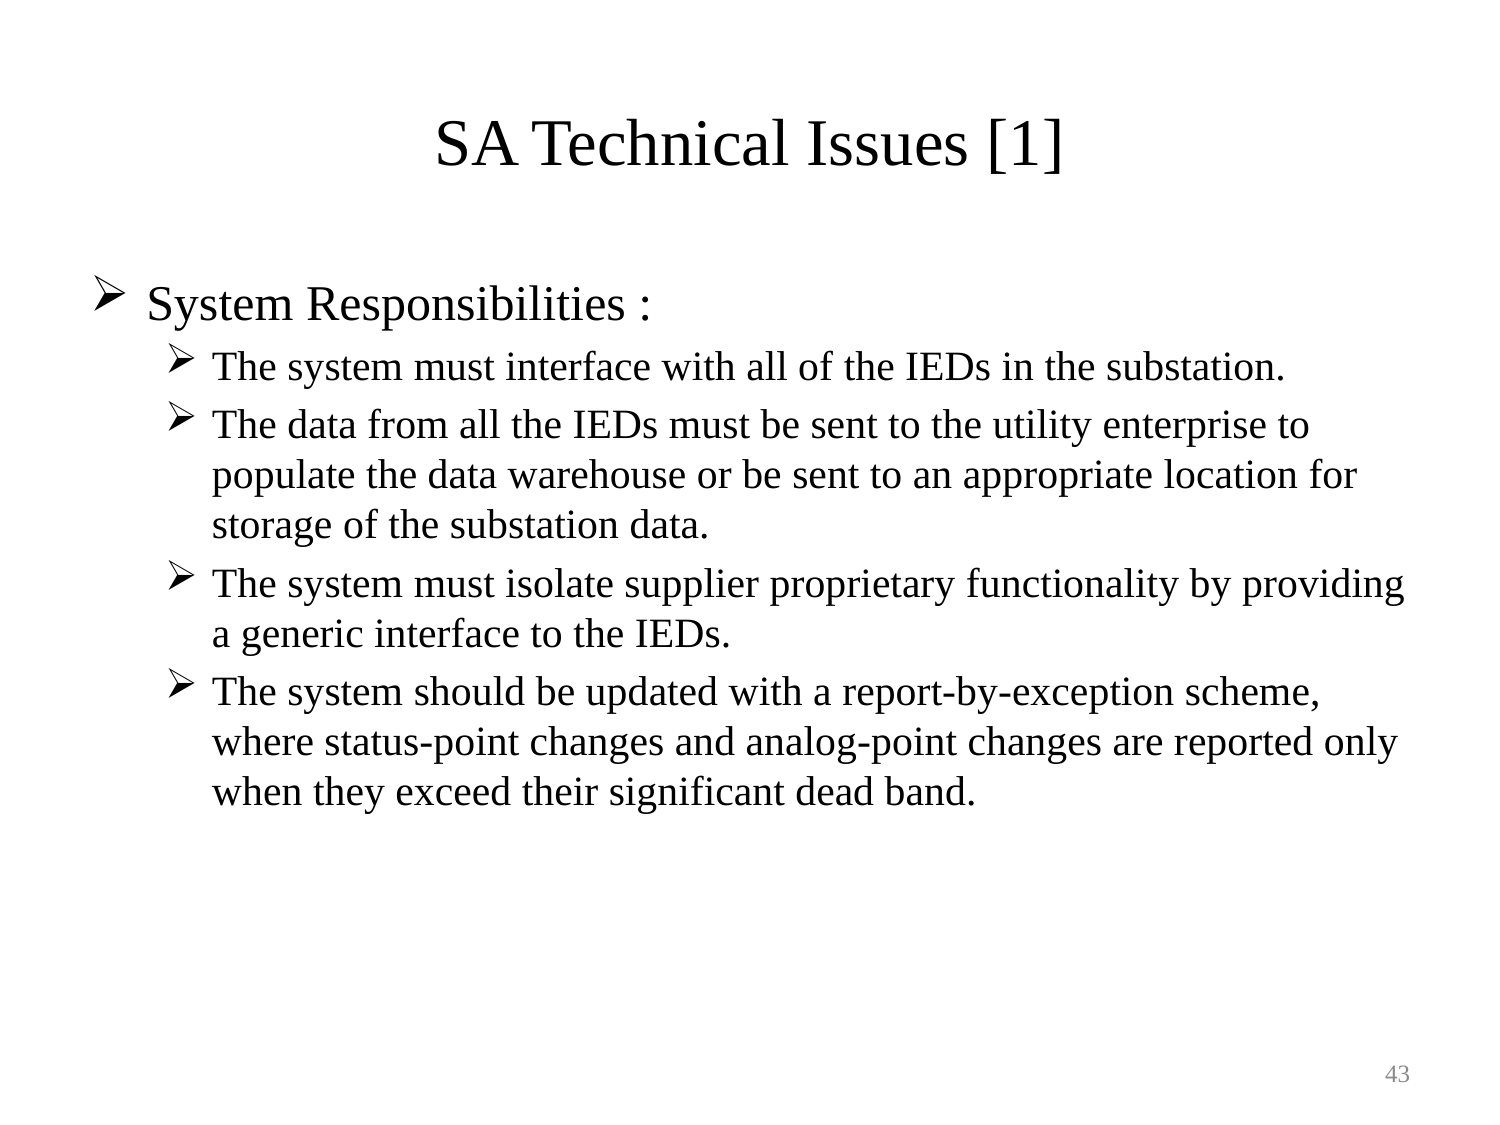

# SA Technical Issues [1]
System Responsibilities :
The system must interface with all of the IEDs in the substation.
The data from all the IEDs must be sent to the utility enterprise to populate the data warehouse or be sent to an appropriate location for storage of the substation data.
The system must isolate supplier proprietary functionality by providing a generic interface to the IEDs.
The system should be updated with a report-by-exception scheme, where status-point changes and analog-point changes are reported only when they exceed their significant dead band.

43